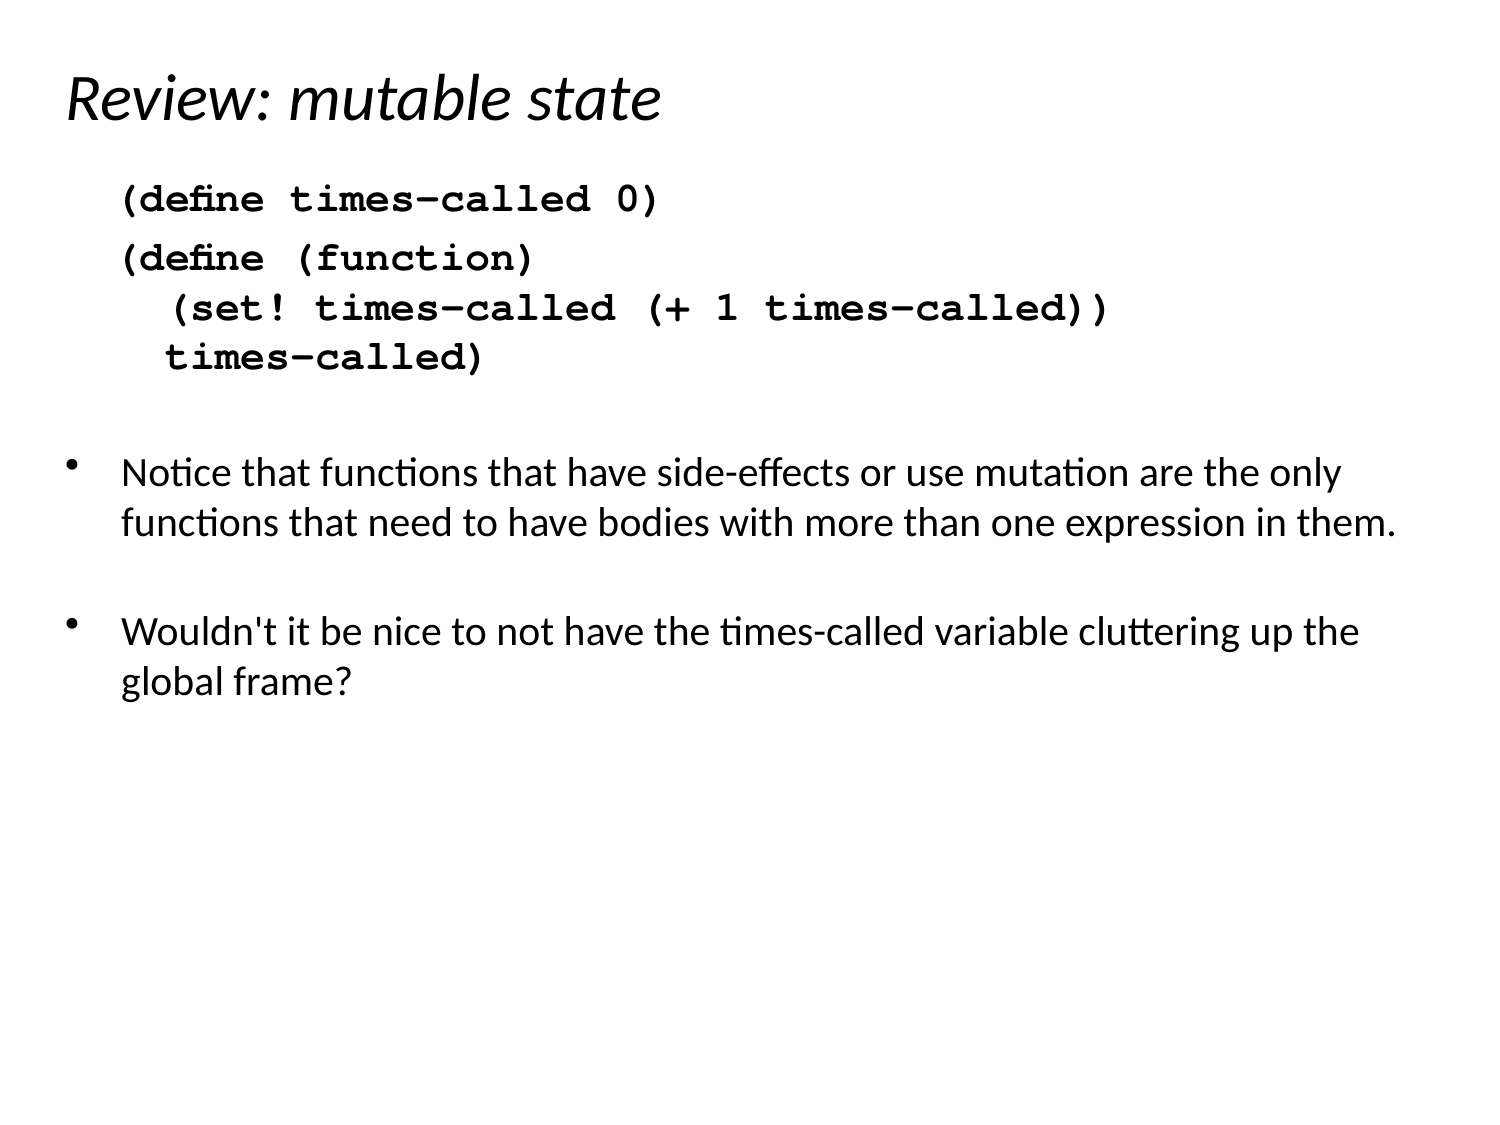

# Review: mutable state
  (define times-called 0)
  (define (function)
    (set! times-called (+ 1 times-called))
    times-called)

Notice that functions that have side-effects or use mutation are the only functions that need to have bodies with more than one expression in them.
Wouldn't it be nice to not have the times-called variable cluttering up the global frame?